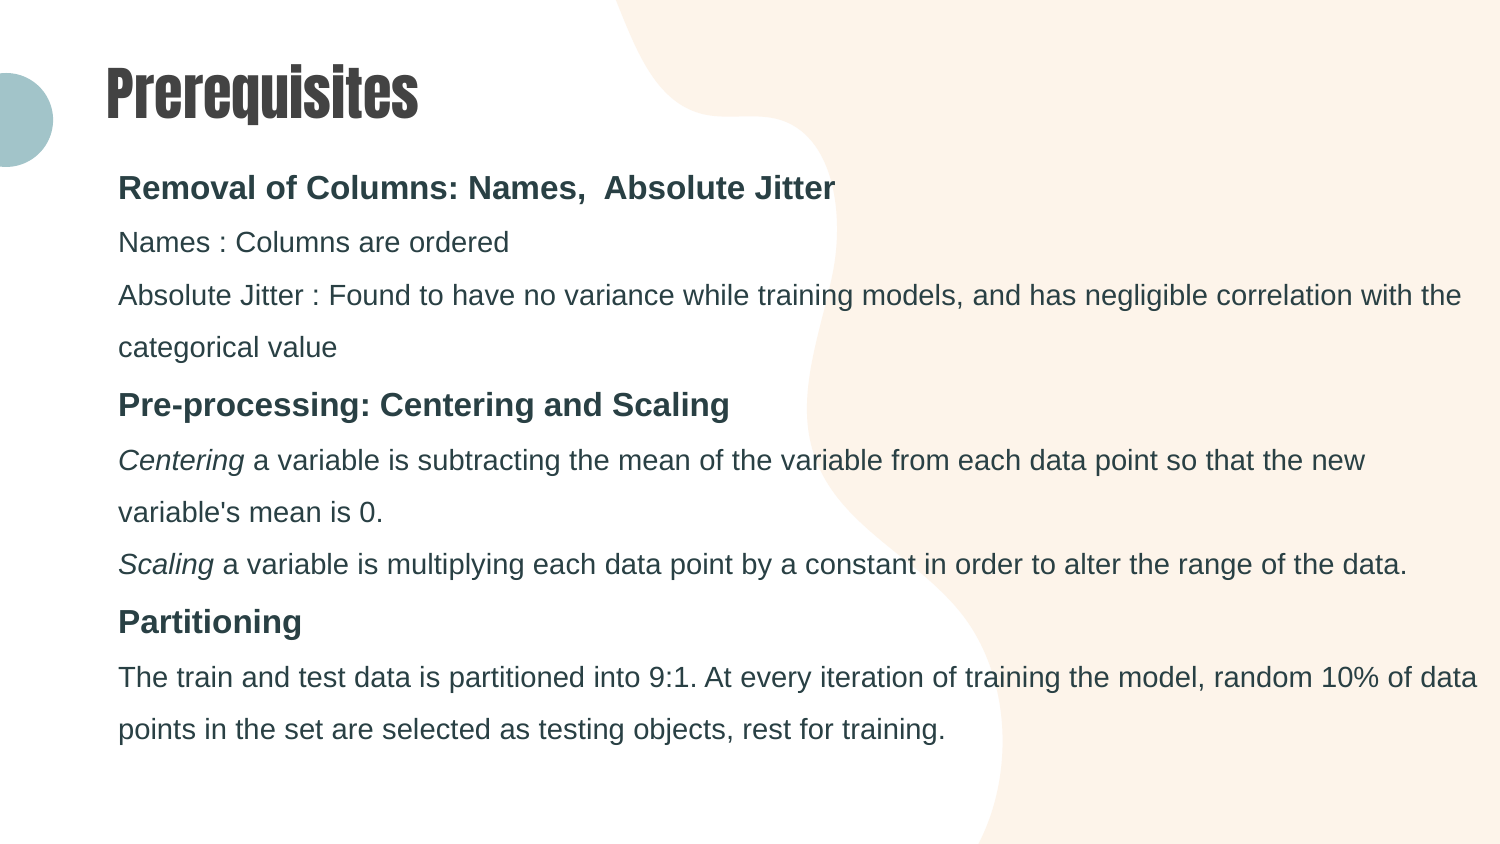

Prerequisites
Removal of Columns: Names,  Absolute Jitter
Names : Columns are ordered
Absolute Jitter : Found to have no variance while training models, and has negligible correlation with the categorical value
Pre-processing: Centering and Scaling
Centering a variable is subtracting the mean of the variable from each data point so that the new variable's mean is 0.
Scaling a variable is multiplying each data point by a constant in order to alter the range of the data.
Partitioning
The train and test data is partitioned into 9:1. At every iteration of training the model, random 10% of data points in the set are selected as testing objects, rest for training.